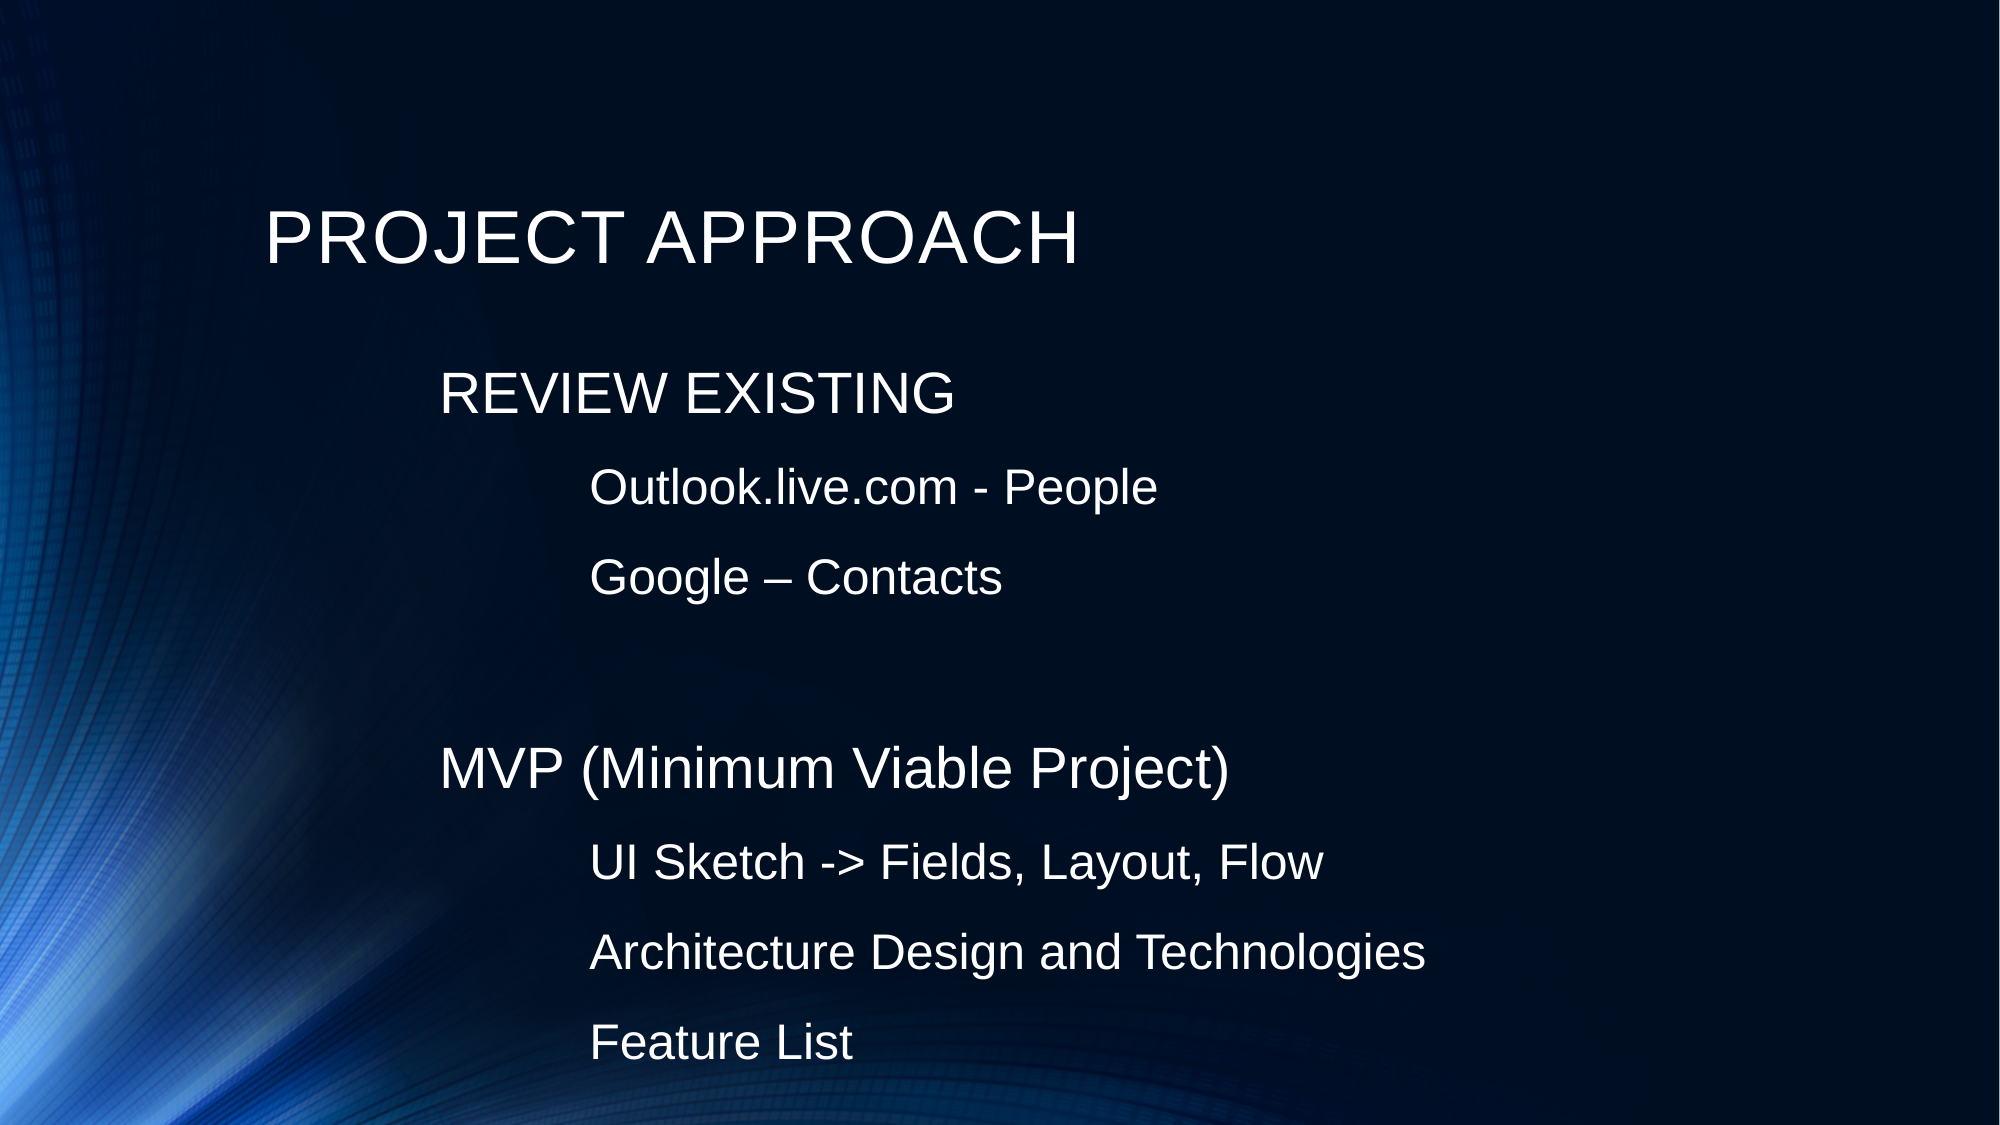

# PROJECT APPROACH
REVIEW EXISTING
Outlook.live.com - People
Google – Contacts

MVP (Minimum Viable Project)
UI Sketch -> Fields, Layout, Flow
Architecture Design and Technologies
Feature List